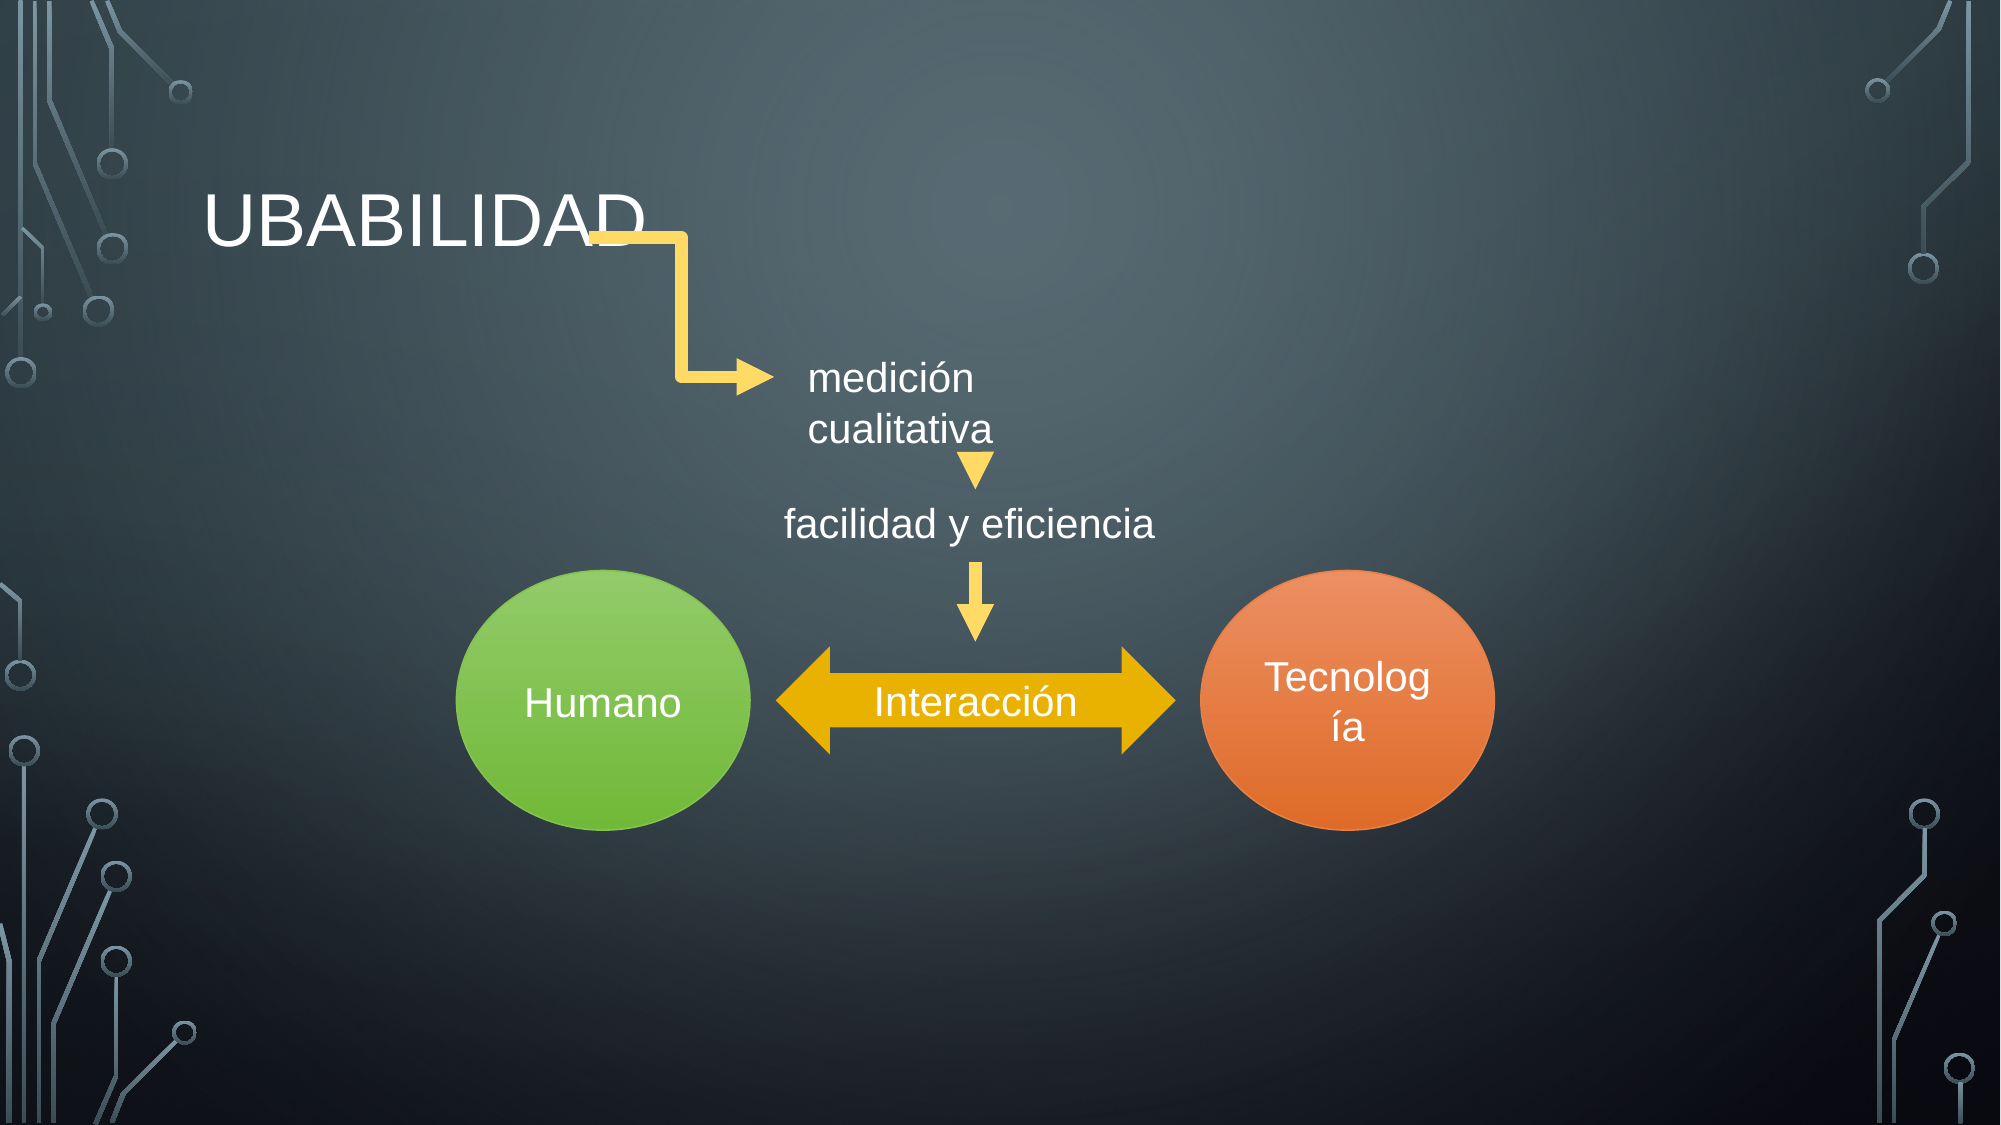

# Ubabilidad
medición cualitativa
facilidad y eficiencia
Humano
Tecnología
Interacción